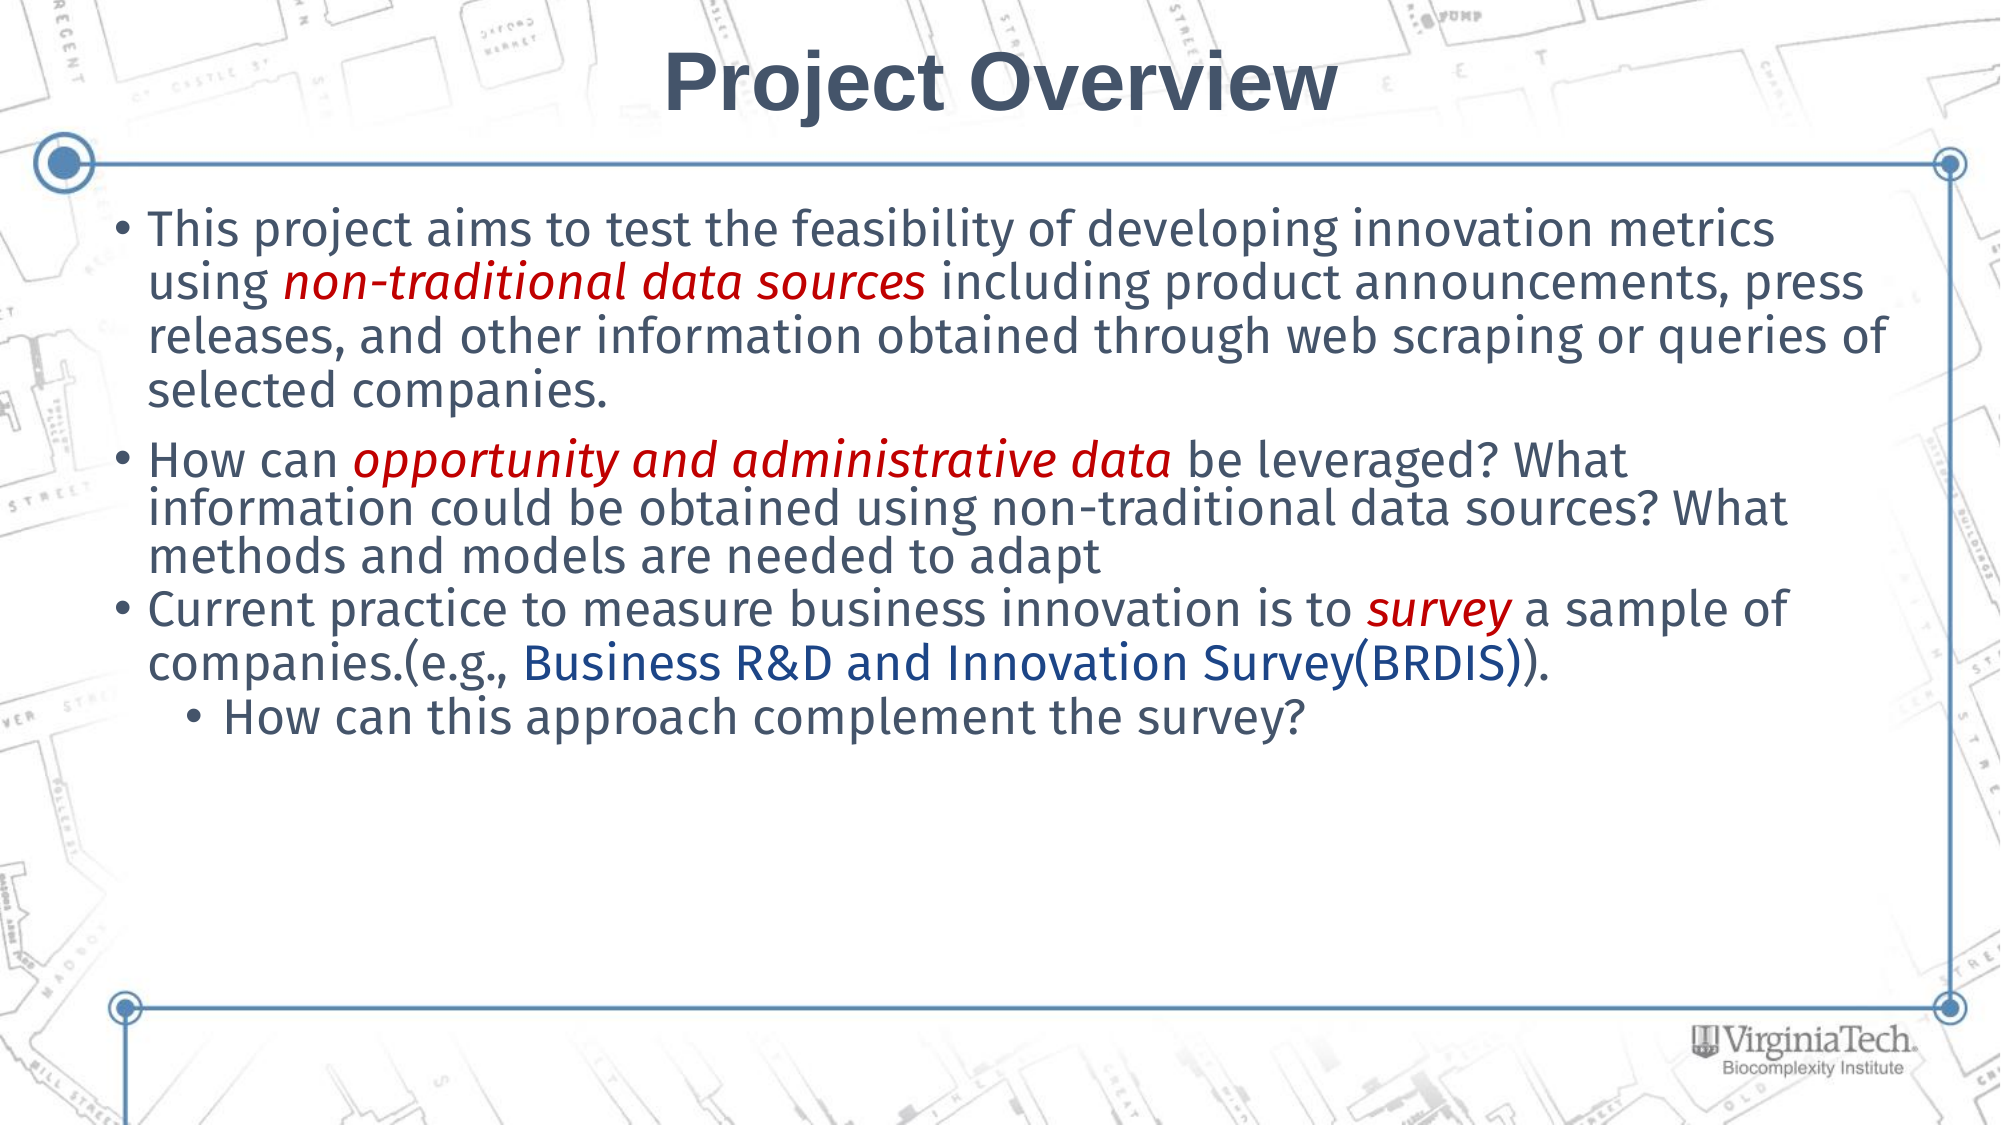

# Project Overview
This project aims to test the feasibility of developing innovation metrics using non-traditional data sources including product announcements, press releases, and other information obtained through web scraping or queries of selected companies.
How can opportunity and administrative data be leveraged? What information could be obtained using non-traditional data sources? What methods and models are needed to adapt
Current practice to measure business innovation is to survey a sample of companies.(e.g., Business R&D and Innovation Survey(BRDIS)).
How can this approach complement the survey?